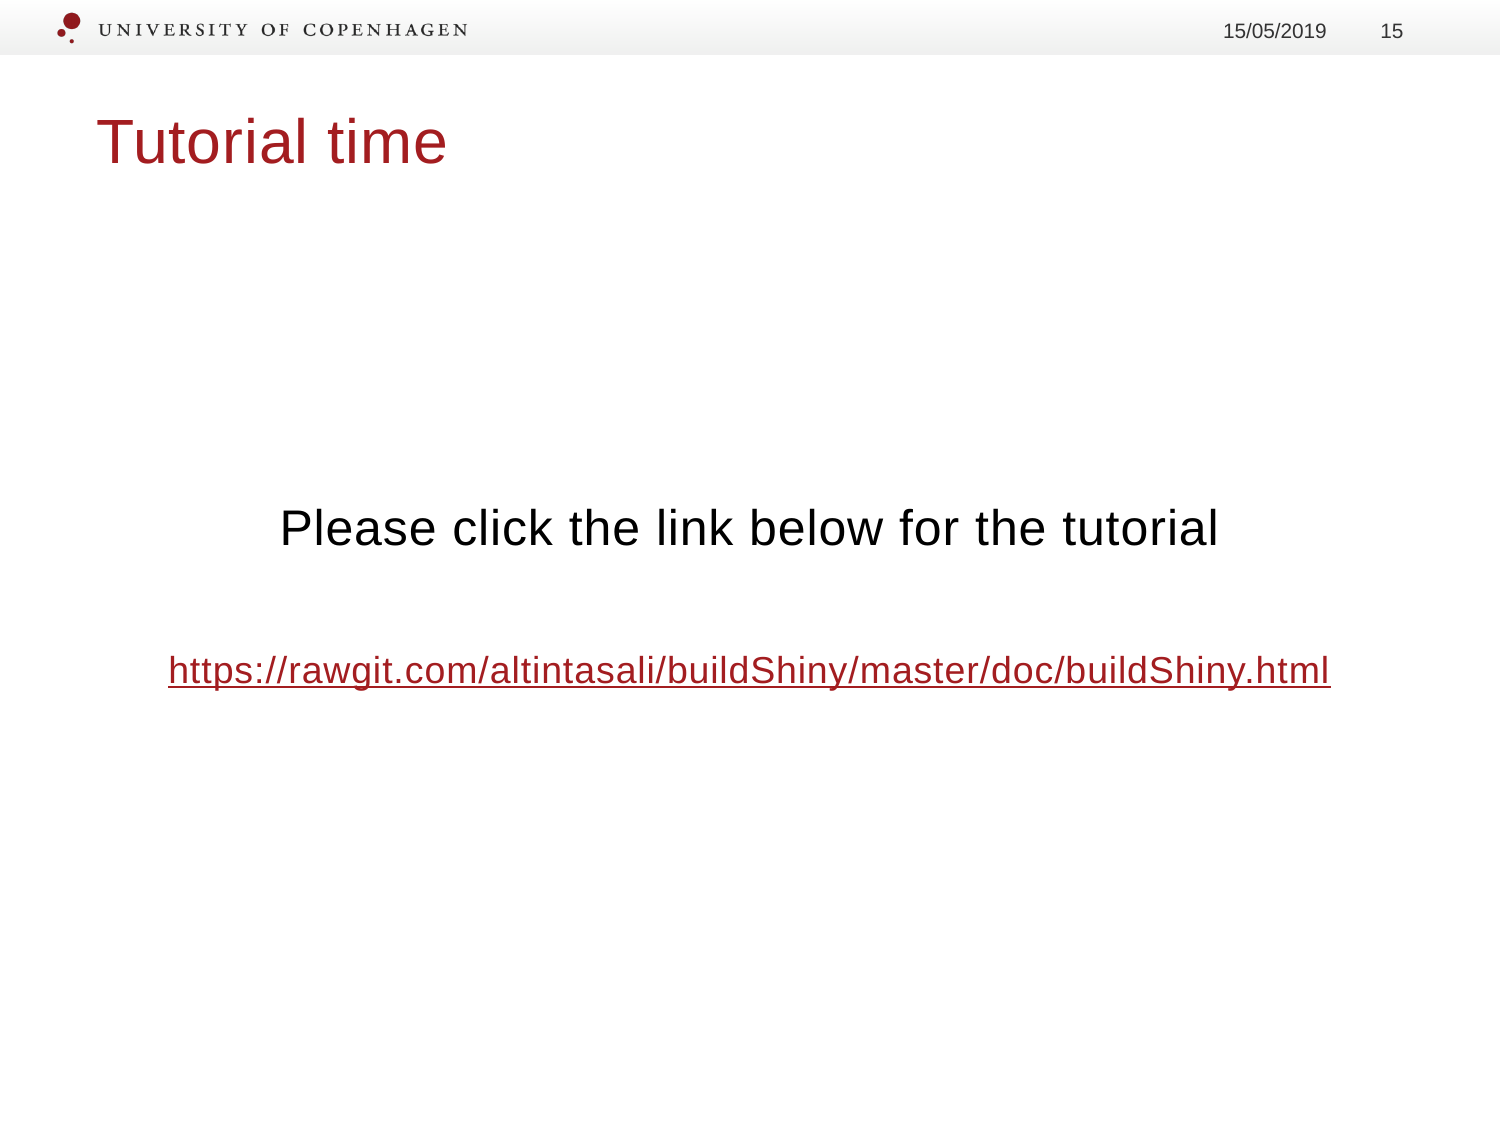

15/05/2019
15
# Tutorial time

Please click the link below for the tutorial

https://rawgit.com/altintasali/buildShiny/master/doc/buildShiny.html